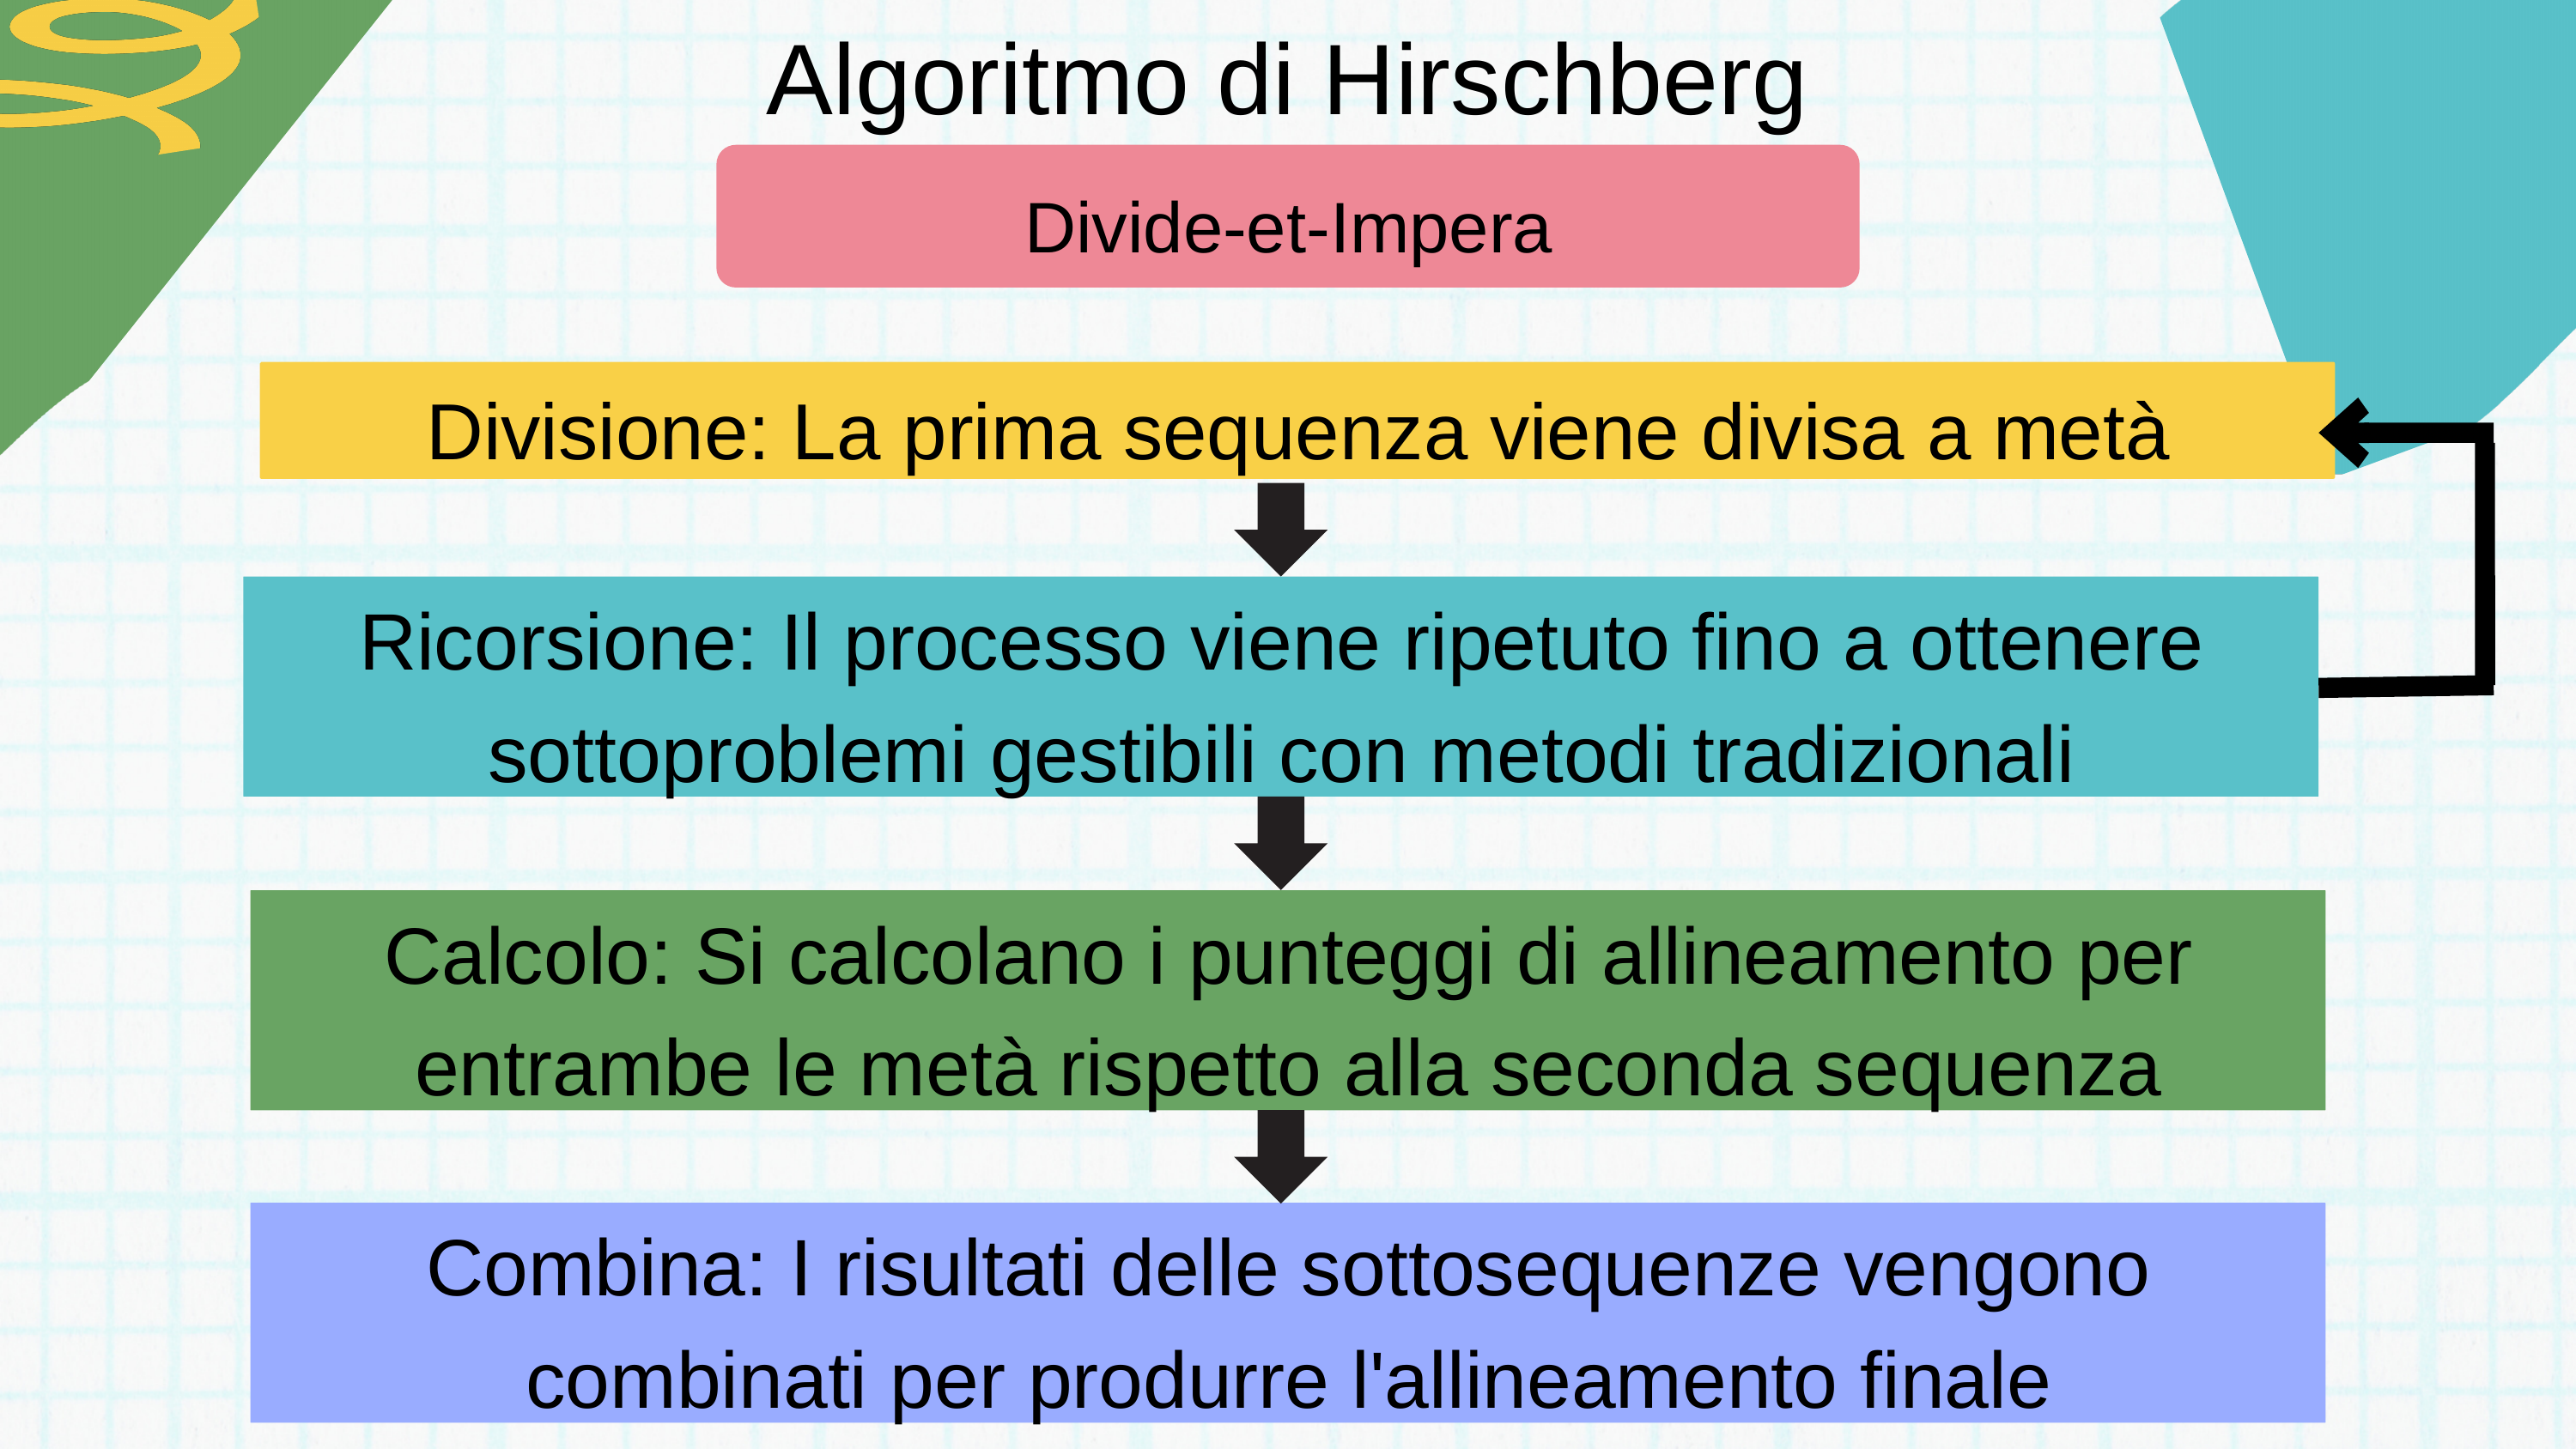

Algoritmo di Hirschberg

Divide-et-Impera

Divisione: La prima sequenza viene divisa a metà

Ricorsione: Il processo viene ripetuto fino a ottenere sottoproblemi gestibili con metodi tradizionali

Calcolo: Si calcolano i punteggi di allineamento per entrambe le metà rispetto alla seconda sequenza

Combina: I risultati delle sottosequenze vengono combinati per produrre l'allineamento finale